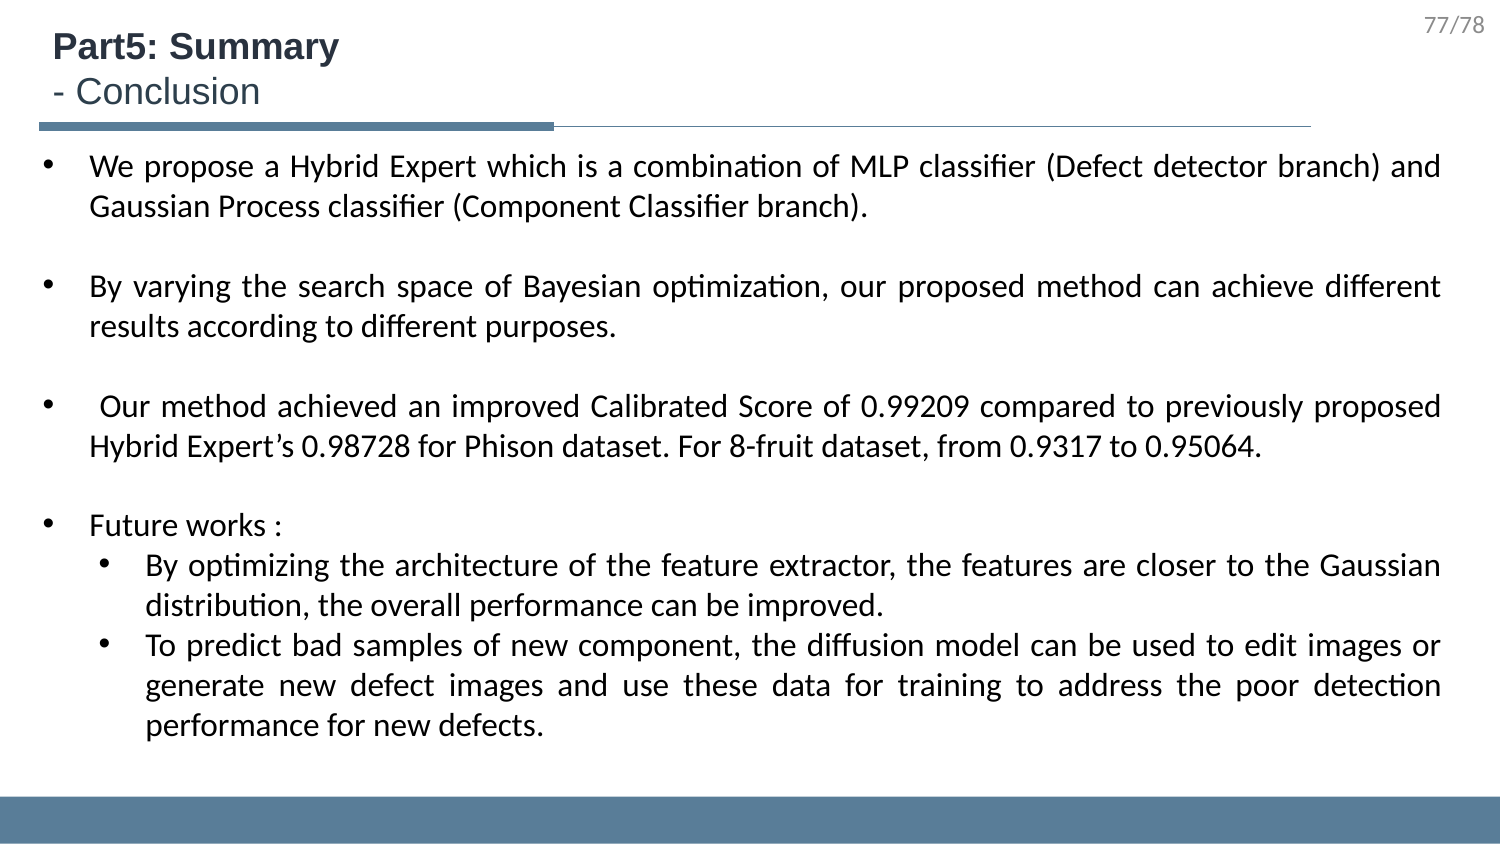

77
/78
Part5: Summary
- Conclusion
We propose a Hybrid Expert which is a combination of MLP classifier (Defect detector branch) and Gaussian Process classifier (Component Classifier branch).

By varying the search space of Bayesian optimization, our proposed method can achieve different results according to different purposes.

 Our method achieved an improved Calibrated Score of 0.99209 compared to previously proposed Hybrid Expert’s 0.98728 for Phison dataset. For 8-fruit dataset, from 0.9317 to 0.95064.

Future works :
By optimizing the architecture of the feature extractor, the features are closer to the Gaussian distribution, the overall performance can be improved.
To predict bad samples of new component, the diffusion model can be used to edit images or generate new defect images and use these data for training to address the poor detection performance for new defects.